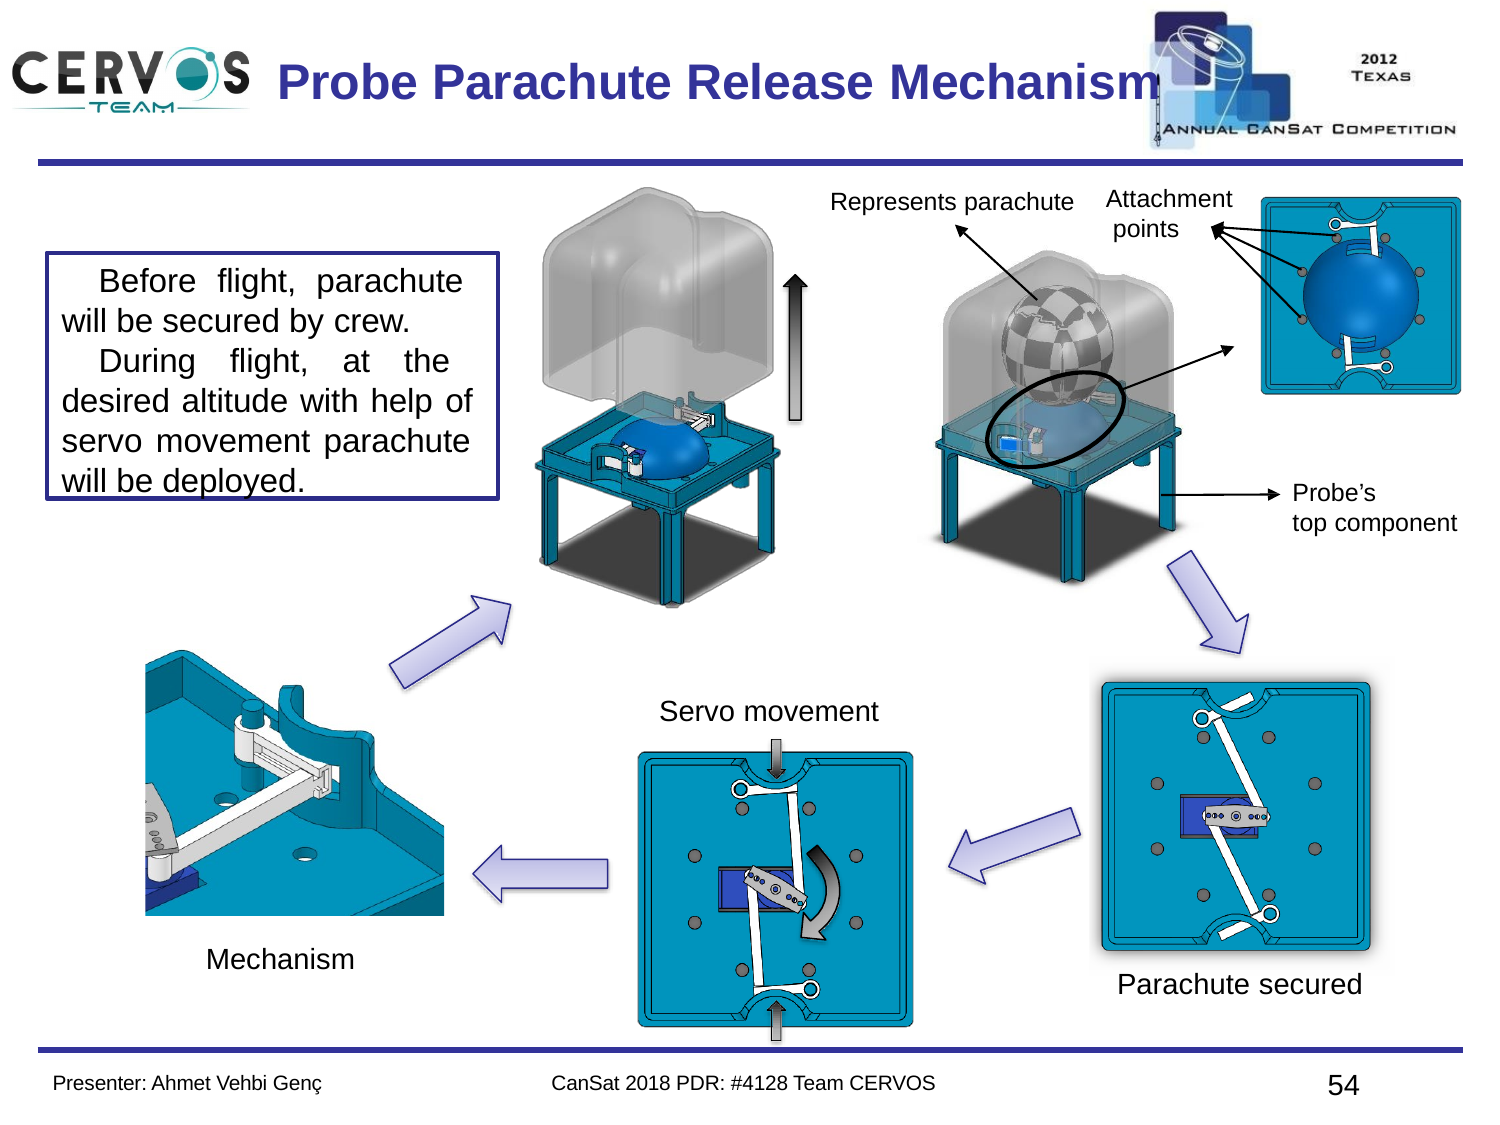

Team Logo
Here
(If You Want)

# Probe Parachute Release Mechanism

Attachment  points
Represents parachute

Before flight, parachute  will be secured by crew.
During flight, at the  desired altitude with help of  servo movement parachute  will be deployed.

Probe’s
top component

Servo movement

Mechanism
Parachute secured

54
Presenter: Ahmet Vehbi Genç
CanSat 2018 PDR: #4128 Team CERVOS